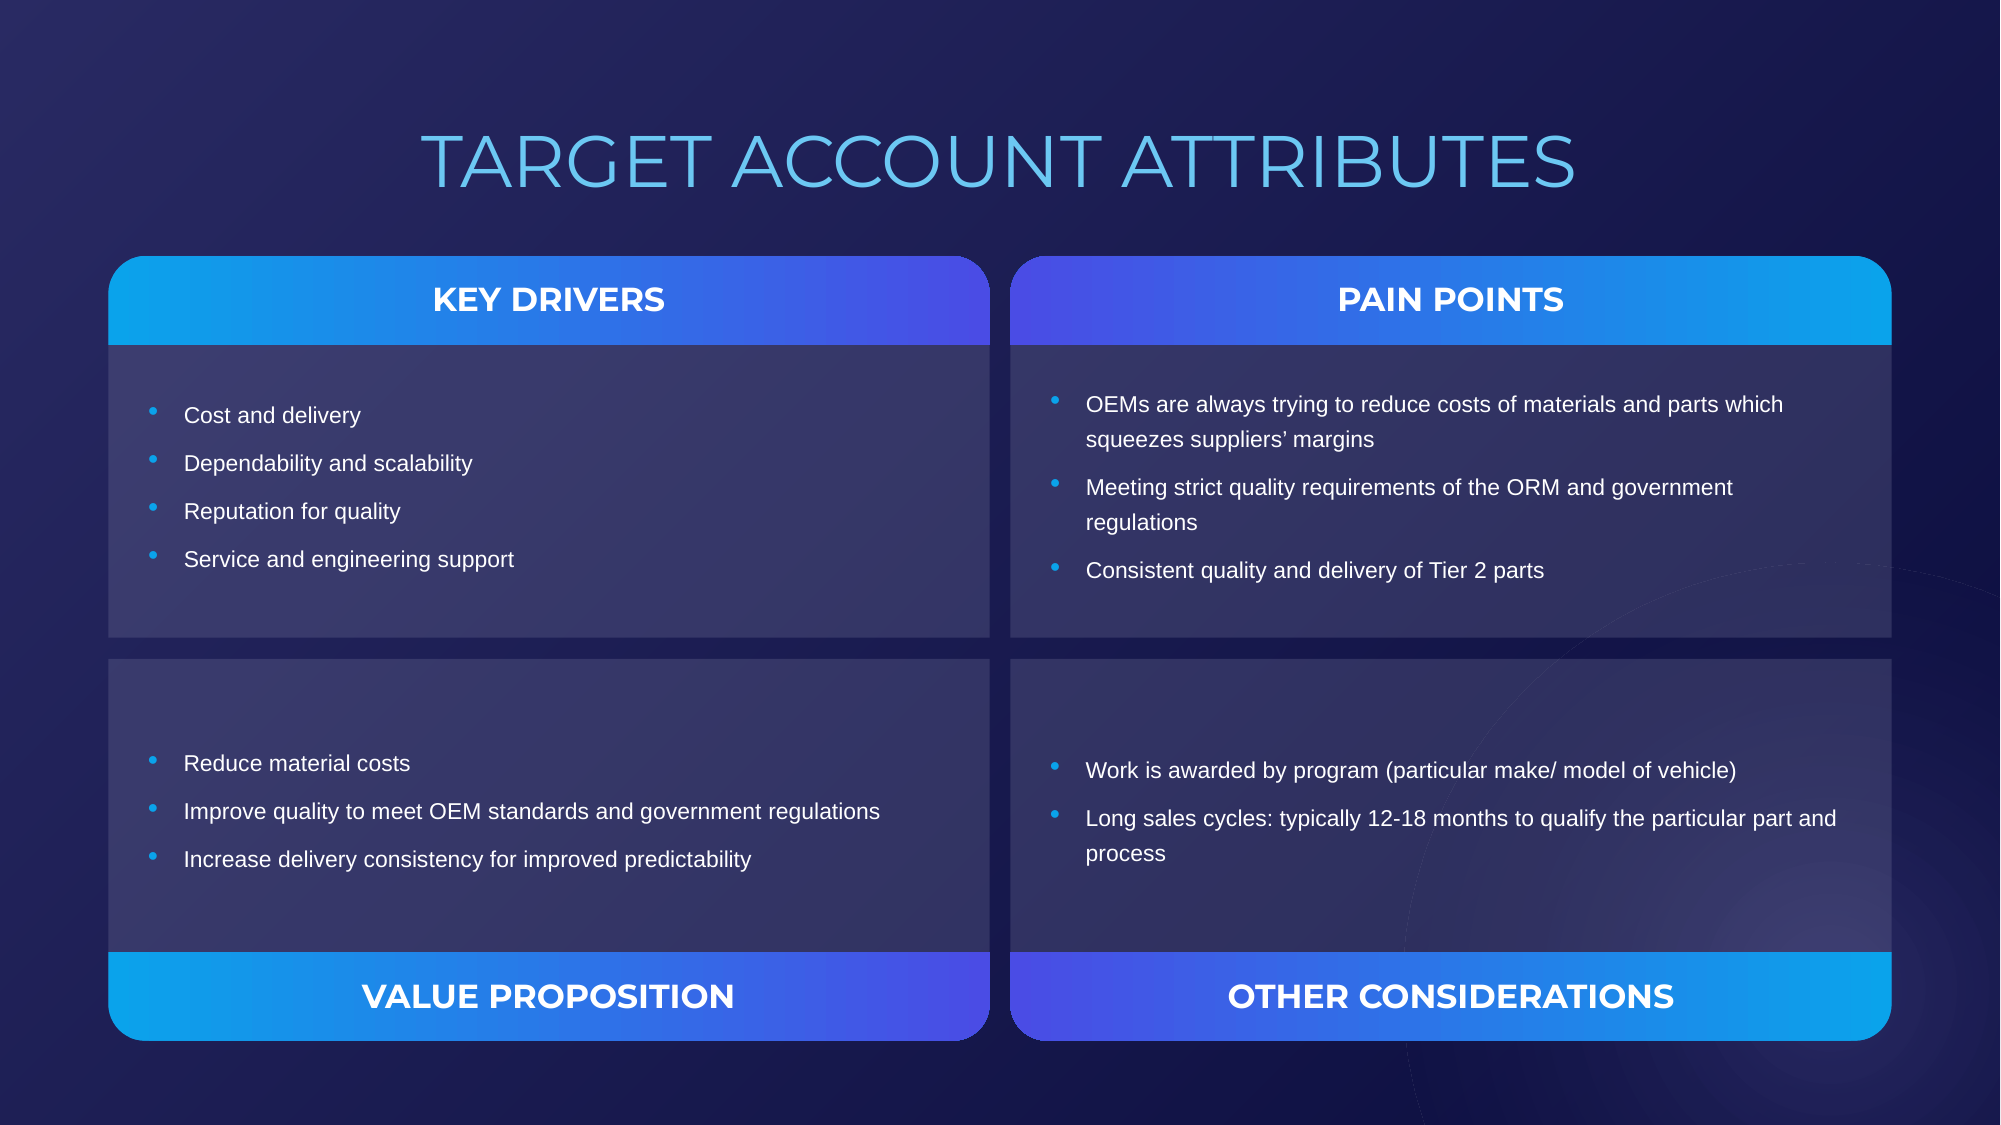

TARGET ACCOUNT ATTRIBUTES
Cost and delivery
Dependability and scalability
Reputation for quality
Service and engineering support
KEY DRIVERS
OEMs are always trying to reduce costs of materials and parts which squeezes suppliers’ margins
Meeting strict quality requirements of the ORM and government regulations
Consistent quality and delivery of Tier 2 parts
PAIN POINTS
Reduce material costs
Improve quality to meet OEM standards and government regulations
Increase delivery consistency for improved predictability
Work is awarded by program (particular make/ model of vehicle)
Long sales cycles: typically 12-18 months to qualify the particular part and process
VALUE PROPOSITION
OTHER CONSIDERATIONS